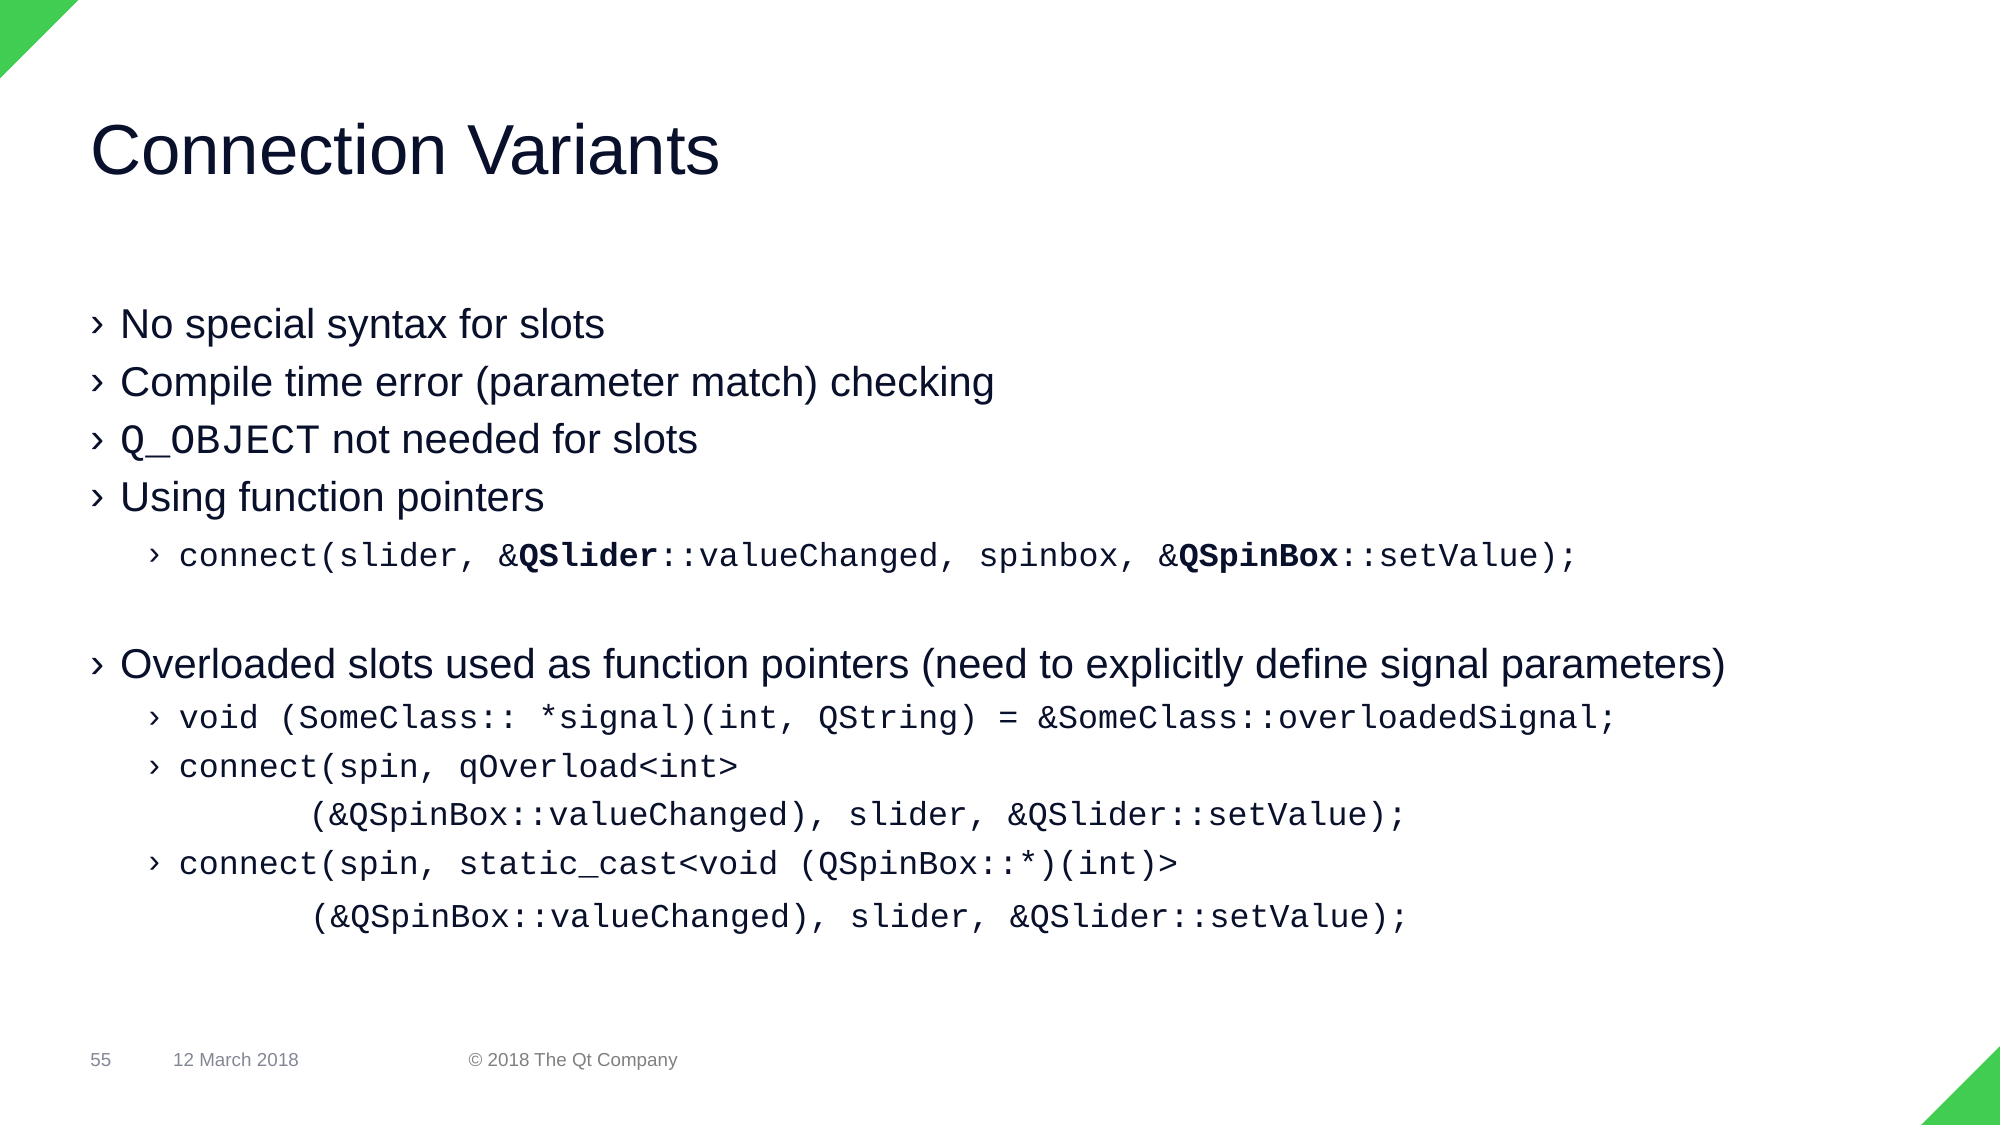

# Connection Variants
No special syntax for slots
Compile time error (parameter match) checking
Q_OBJECT not needed for slots
Using function pointers
connect(slider, &QSlider::valueChanged, spinbox, &QSpinBox::setValue);

Overloaded slots used as function pointers (need to explicitly define signal parameters)
void (SomeClass:: *signal)(int, QString) = &SomeClass::overloadedSignal;
connect(spin, qOverload<int>
        (&QSpinBox::valueChanged), slider, &QSlider::setValue);
connect(spin, static_cast<void (QSpinBox::*)(int)>
           (&QSpinBox::valueChanged), slider, &QSlider::setValue);

55
12 March 2018
© 2018 The Qt Company